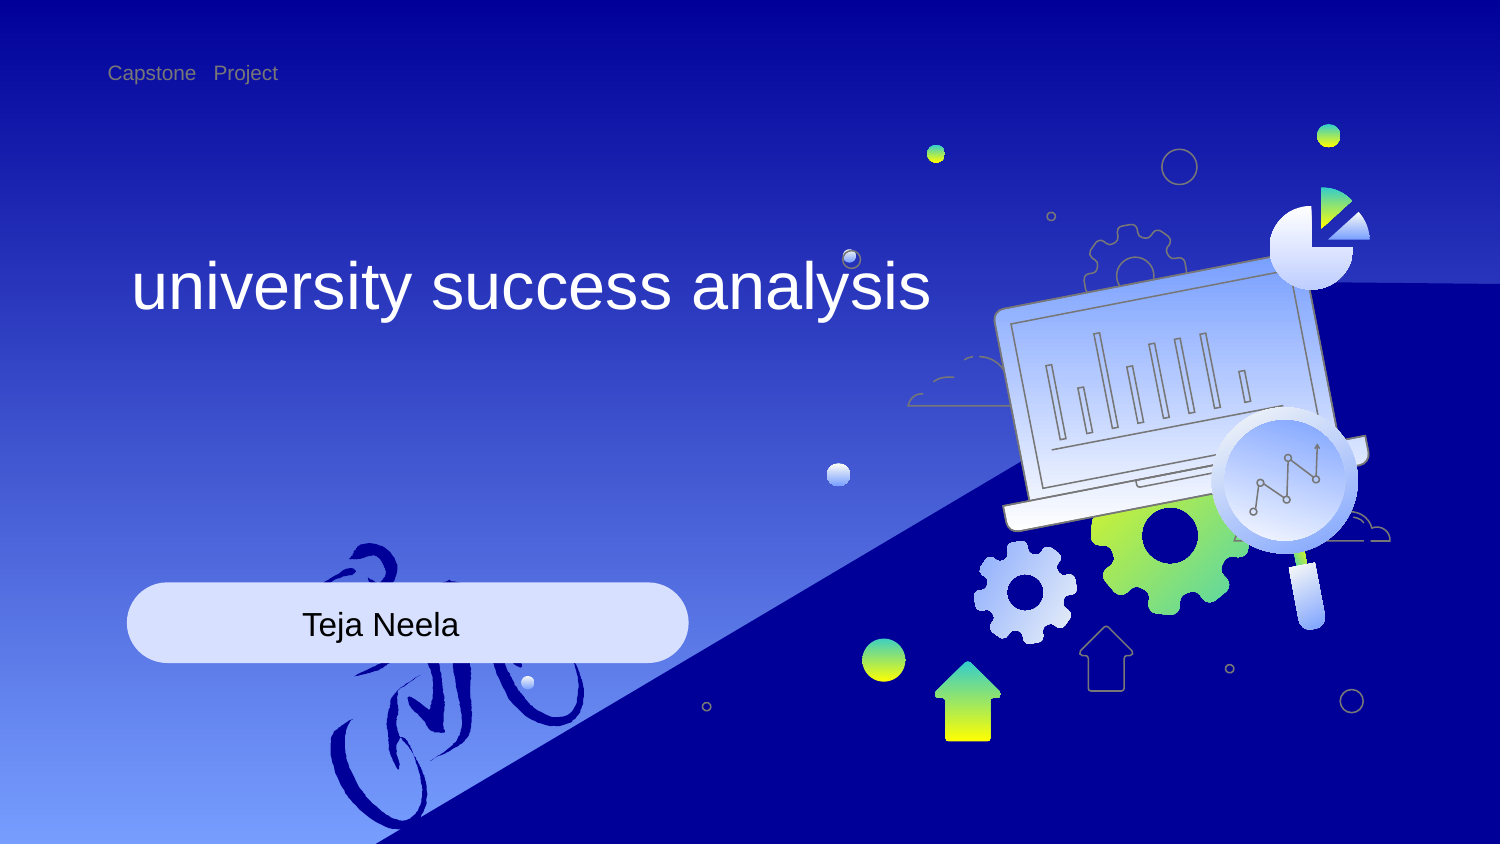

Capstone   Project

# university success analysis

                  Teja Neela